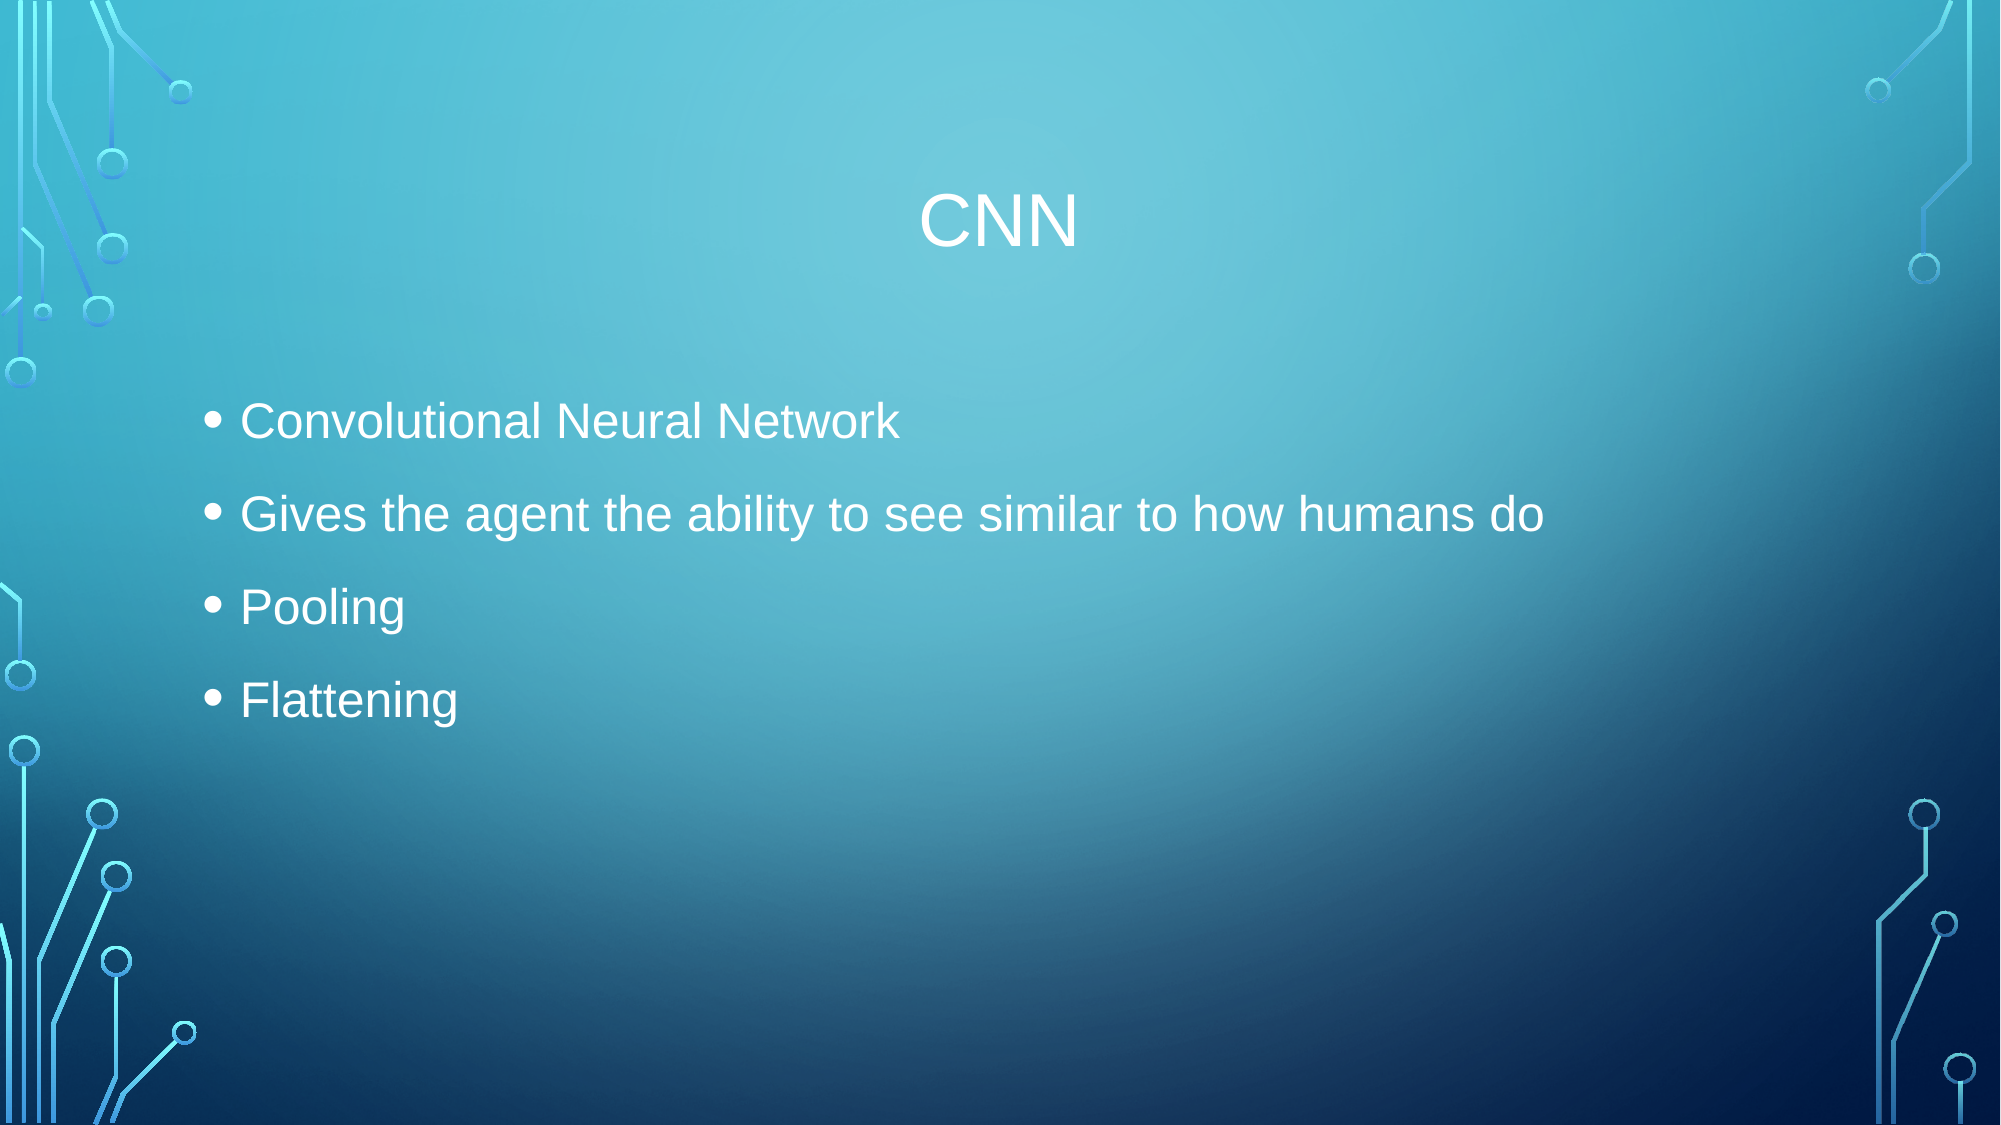

# CNN
Convolutional Neural Network
Gives the agent the ability to see similar to how humans do
Pooling
Flattening